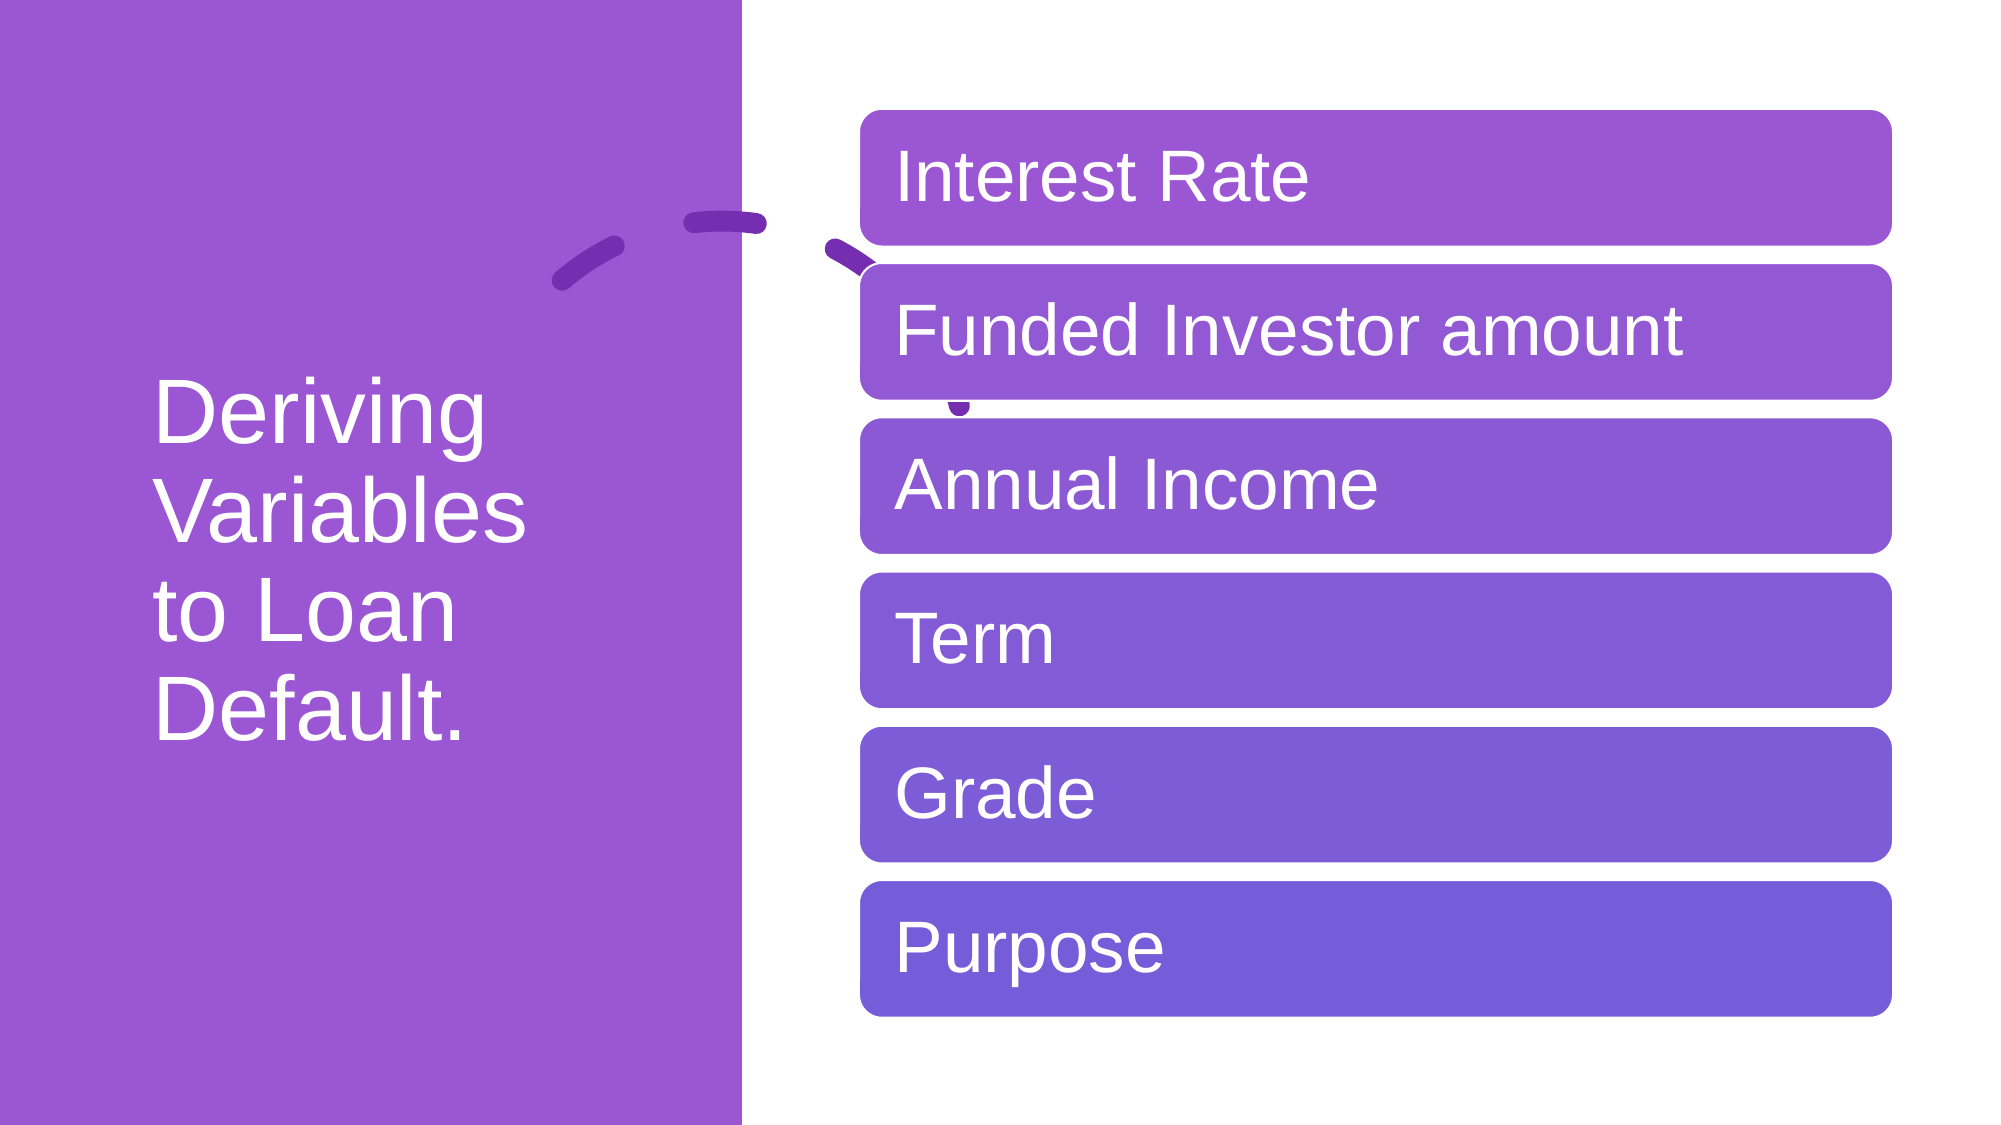

# Deriving Variables to Loan Default.
Interest Rate
Funded Investor amount
Annual Income
Term
Grade
Purpose